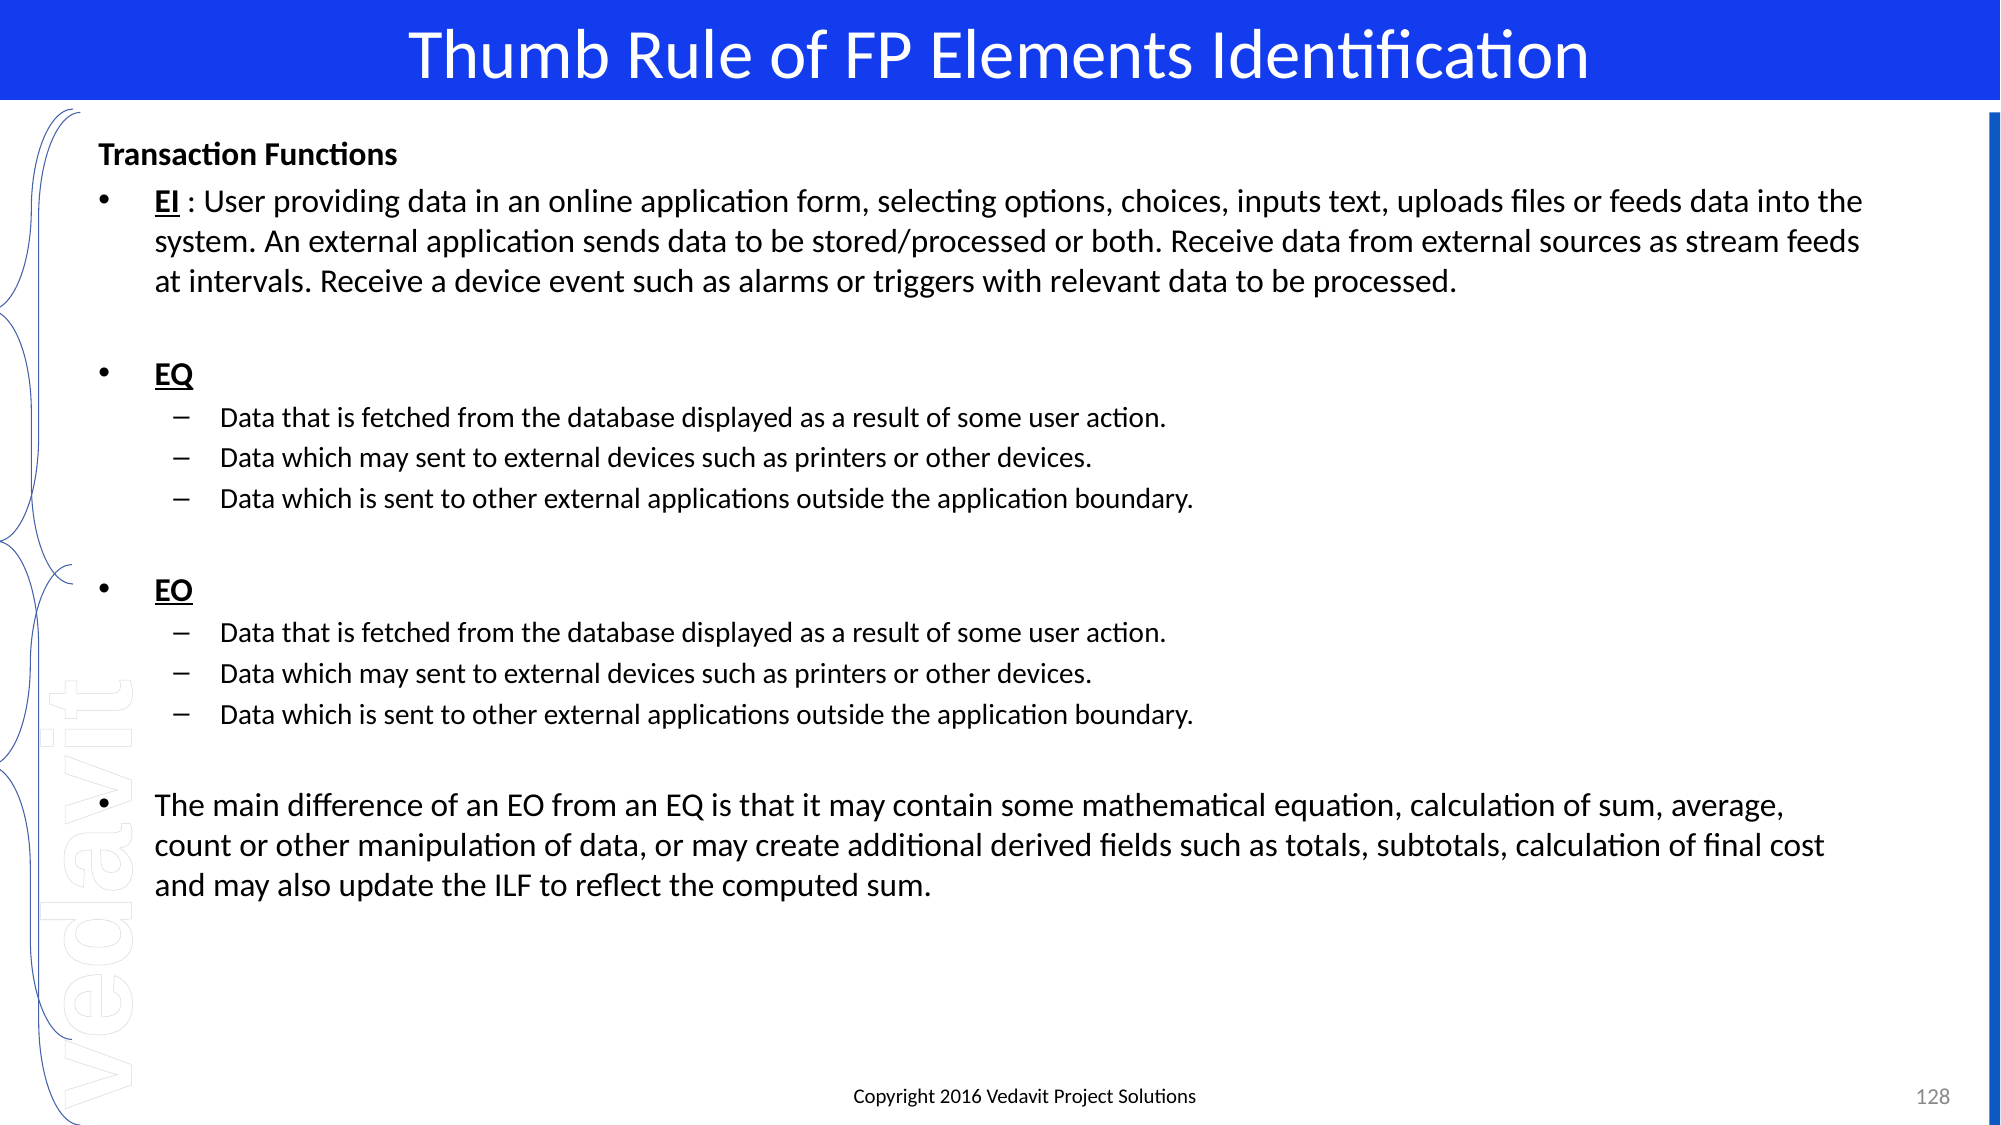

# Thumb Rule of FP Elements Identification

Transaction Functions
EI : User providing data in an online application form, selecting options, choices, inputs text, uploads files or feeds data into the system. An external application sends data to be stored/processed or both. Receive data from external sources as stream feeds at intervals. Receive a device event such as alarms or triggers with relevant data to be processed.

EQ
Data that is fetched from the database displayed as a result of some user action.
Data which may sent to external devices such as printers or other devices.
Data which is sent to other external applications outside the application boundary.

EO
Data that is fetched from the database displayed as a result of some user action.
Data which may sent to external devices such as printers or other devices.
Data which is sent to other external applications outside the application boundary.

The main difference of an EO from an EQ is that it may contain some mathematical equation, calculation of sum, average, count or other manipulation of data, or may create additional derived fields such as totals, subtotals, calculation of final cost and may also update the ILF to reflect the computed sum.

128